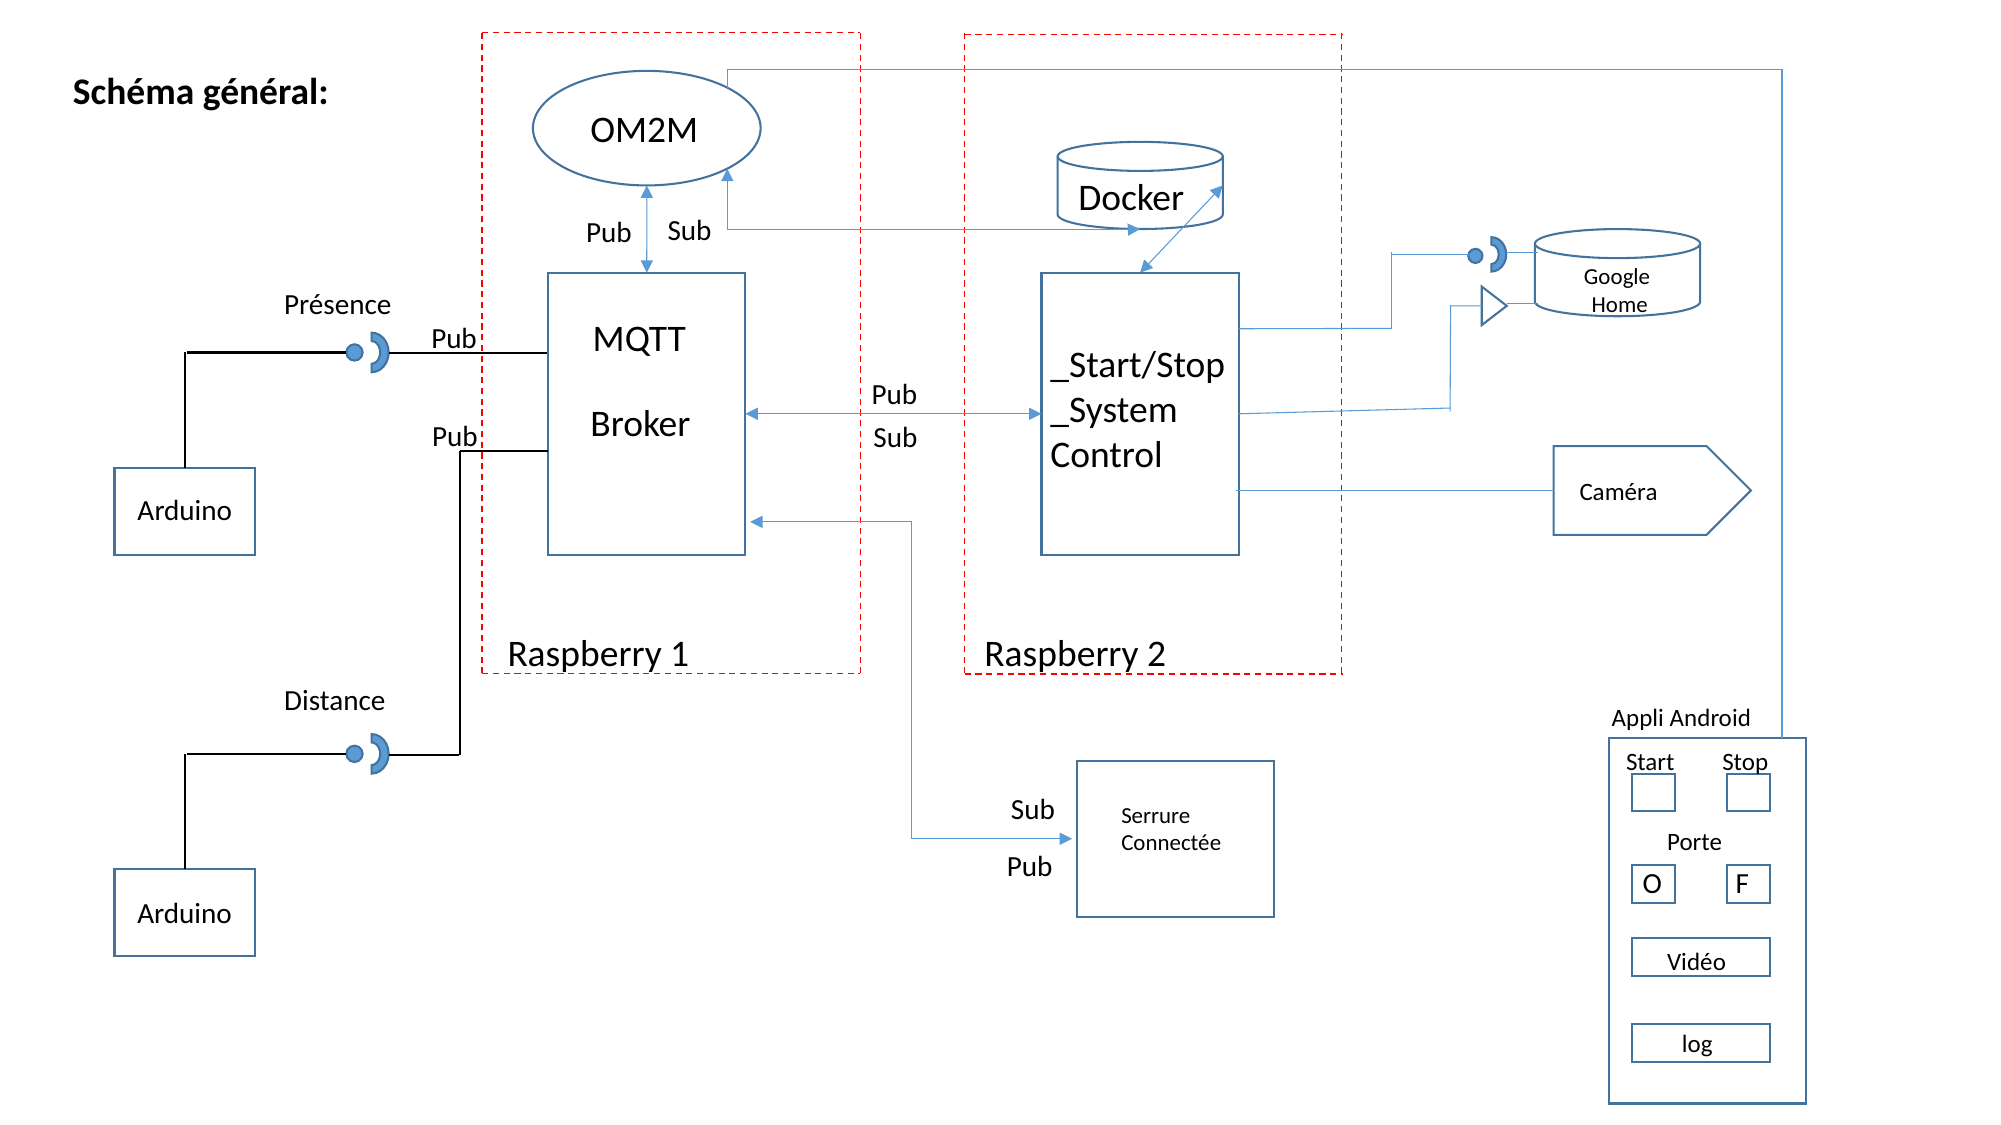

Schéma général:

OM2M

Docker
Sub
Pub

Google
Home

Présence

MQTT
Pub
_Start/Stop
_System Control

Pub
Broker
Pub
Sub

Caméra
Arduino
Raspberry 2
Raspberry 1
Distance
Appli Android

Stop
Start

Sub
Serrure
Connectée
Porte
Pub
O
F

Arduino

Vidéo
log